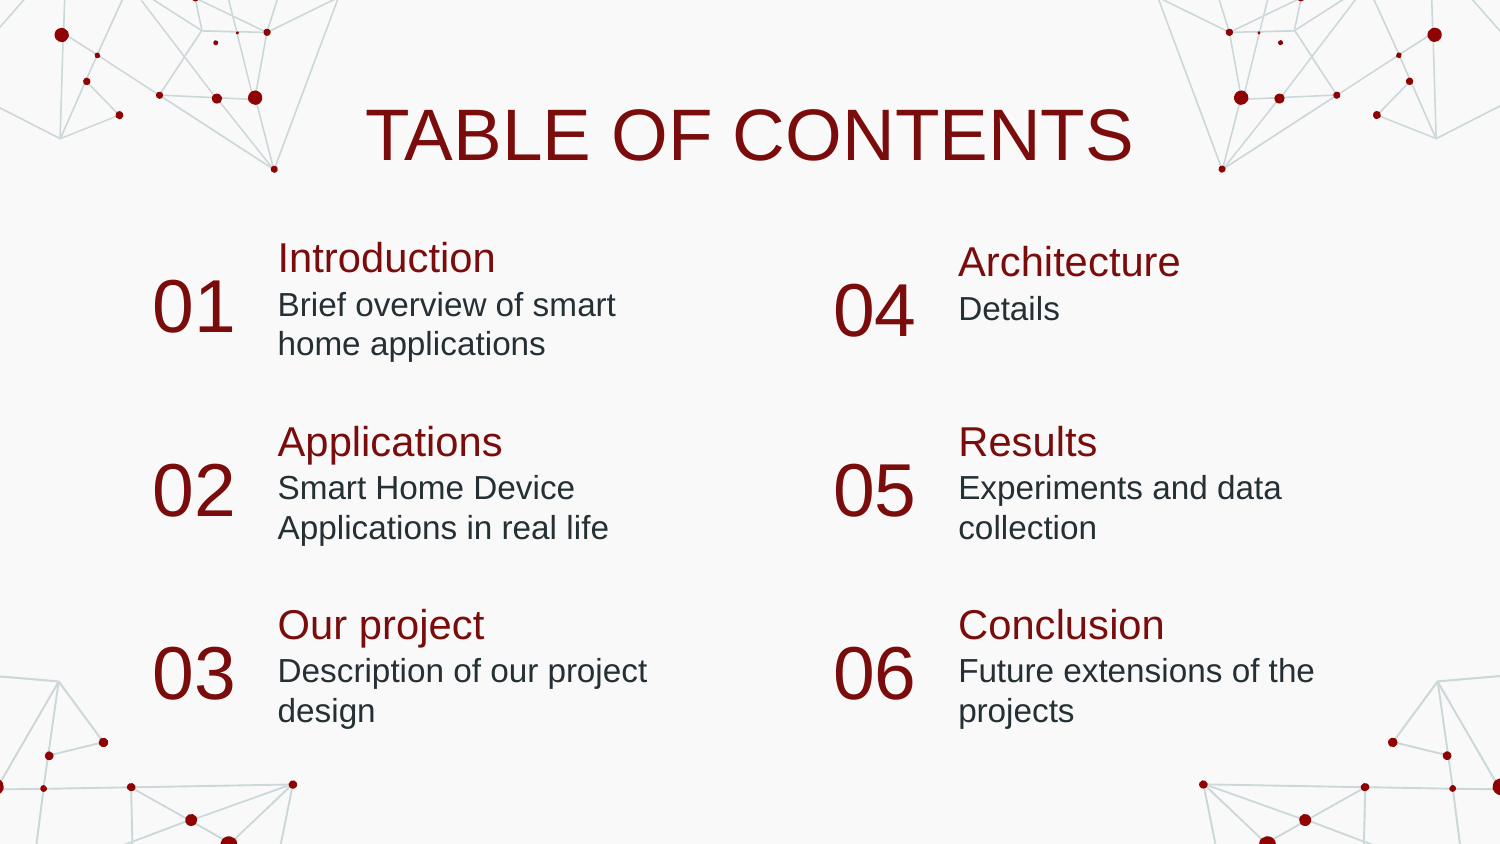

# TABLE OF CONTENTS
Introduction
Architecture
01
04
Brief overview of smart home applications
Details
Applications
Results
02
05
Smart Home Device Applications in real life
Experiments and data collection
Our project
Conclusion
03
06
Description of our project design
Future extensions of the projects